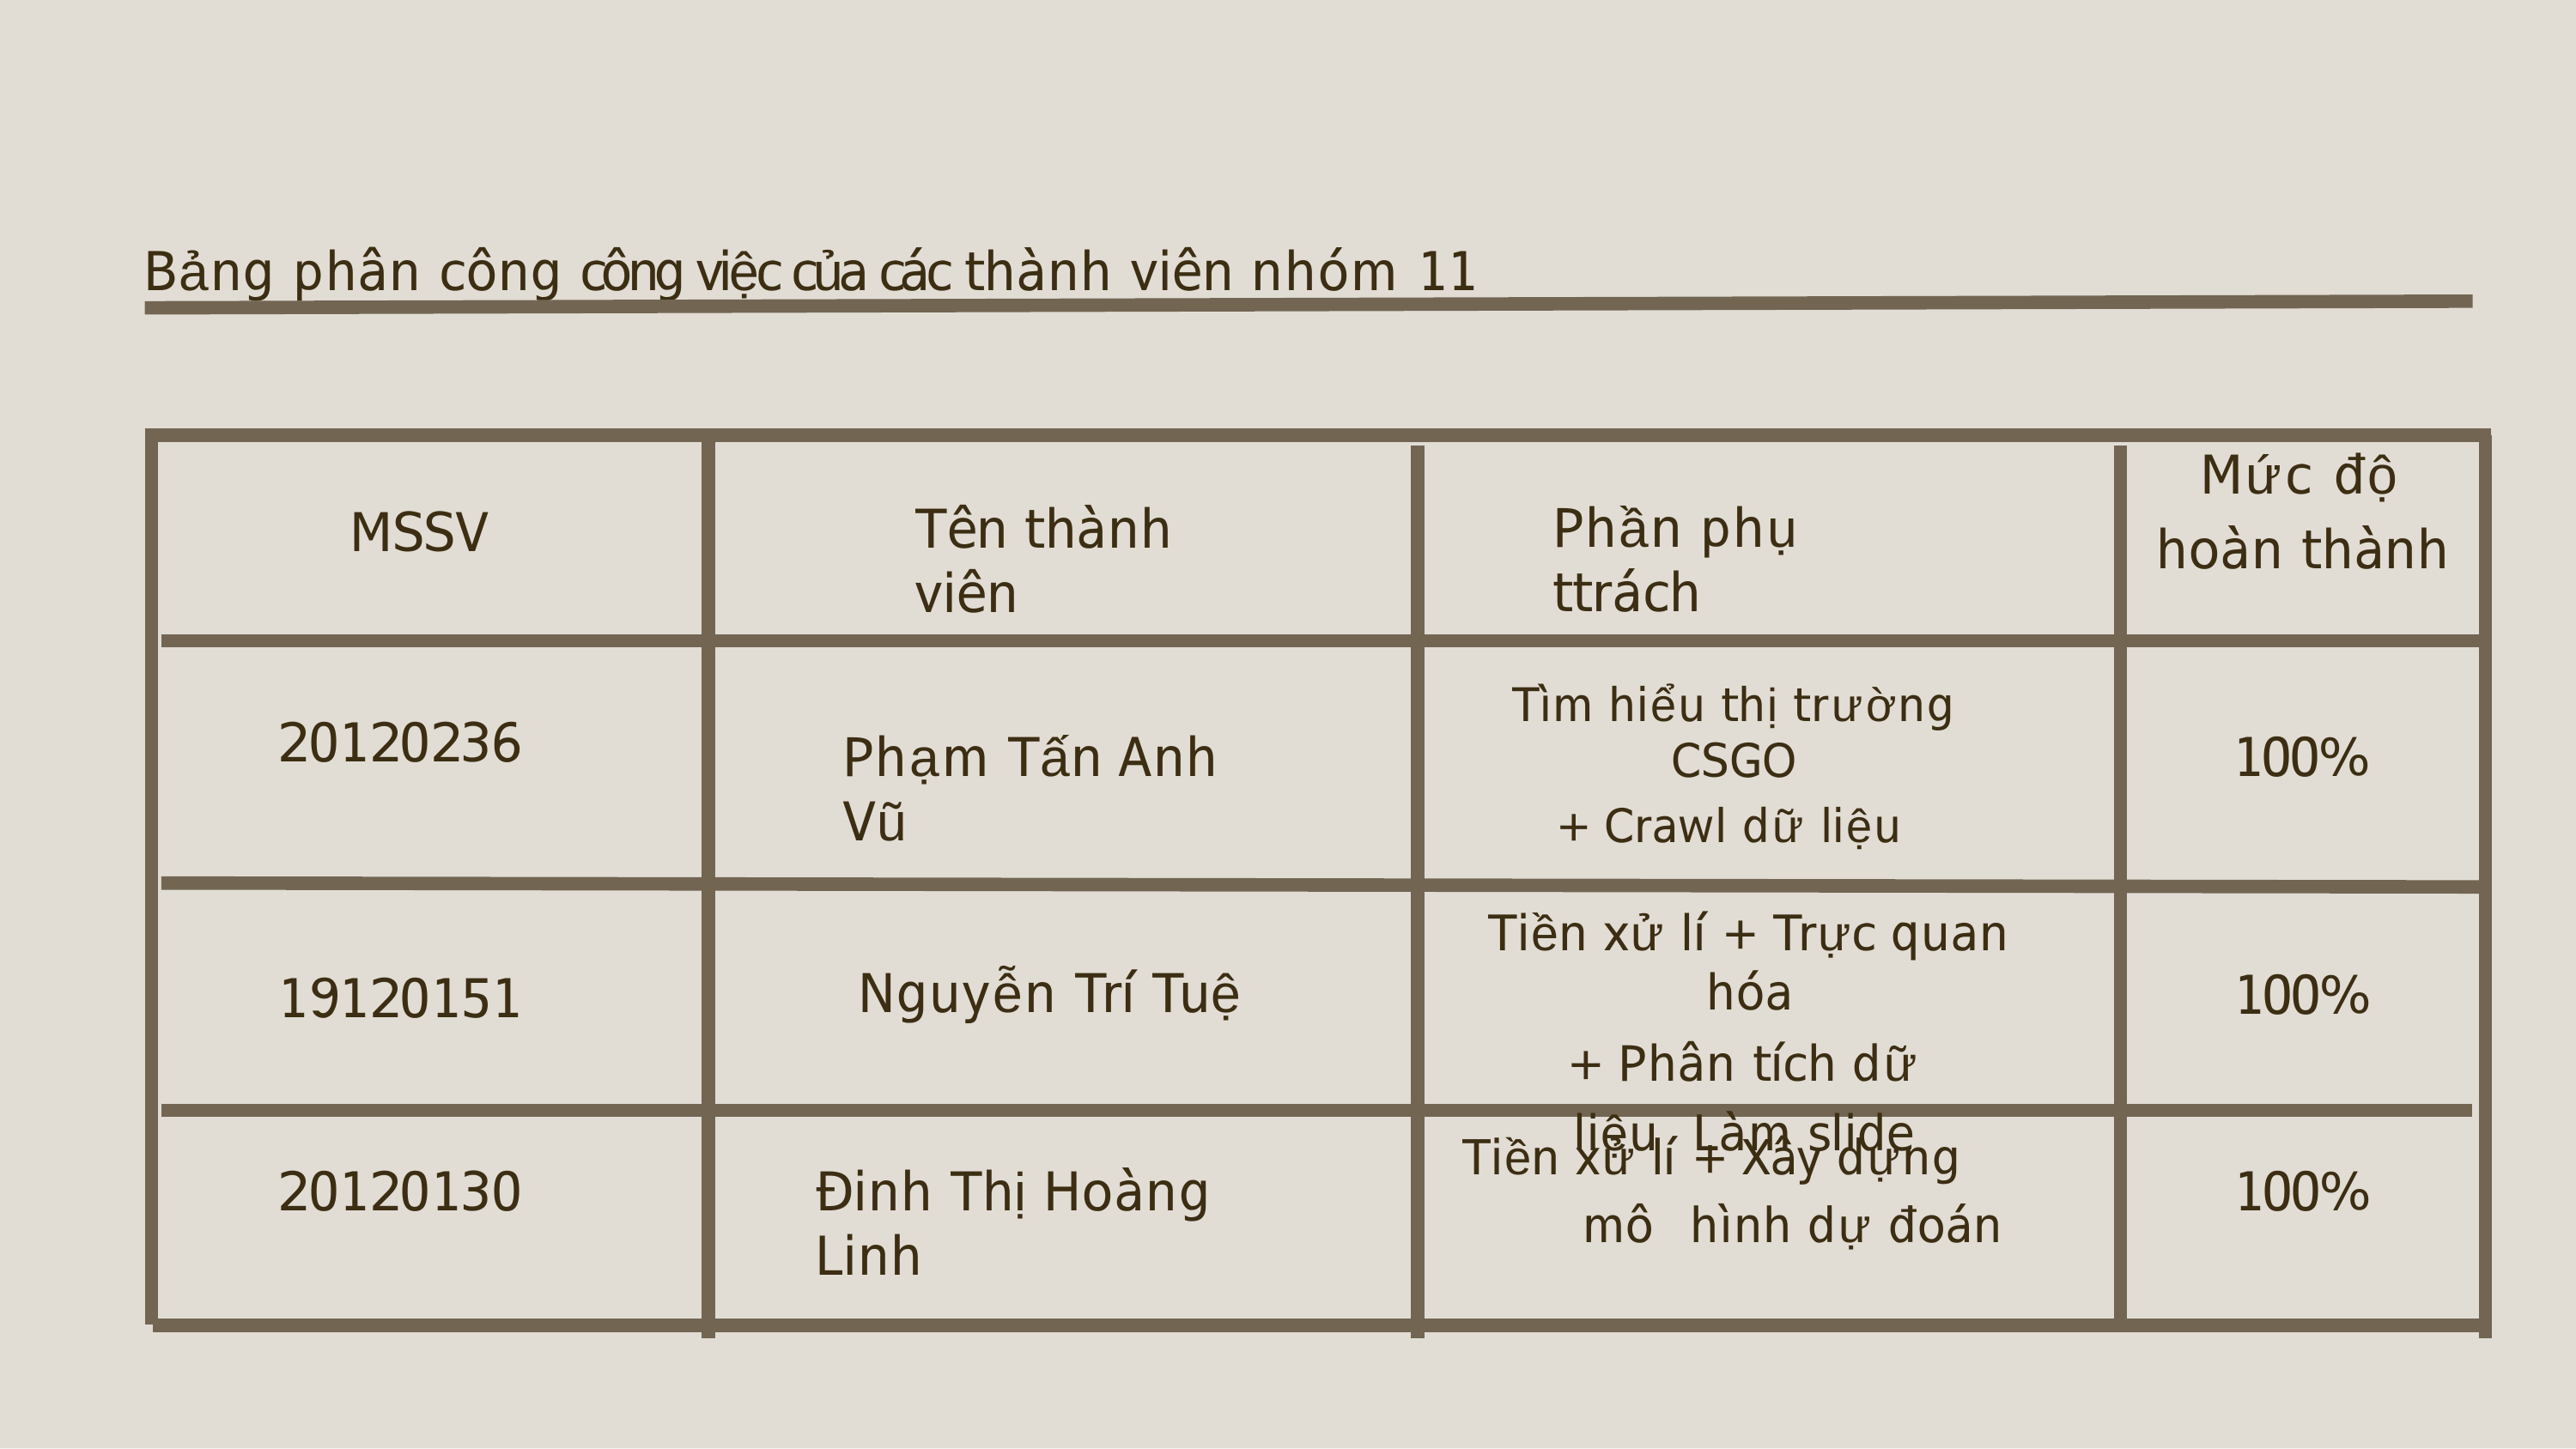

# Bảng phân công công việc của các thành viên nhóm 11

Mức độ  hoàn thành

Phần phụ ttrách
Tên thành viên
MSSV
Tìm hiểu thị trường CSGO
+ Crawl dữ liệu
20120236
Phạm Tấn Anh Vũ
100%
Tiền xử lí + Trực quan hóa
+ Phân tích dữ liệu  Làm slide
Nguyễn Trí Tuệ
100%
19120151
Tiền xử lí + Xây dựng mô  hình dự đoán
20120130
Đinh Thị Hoàng Linh
100%